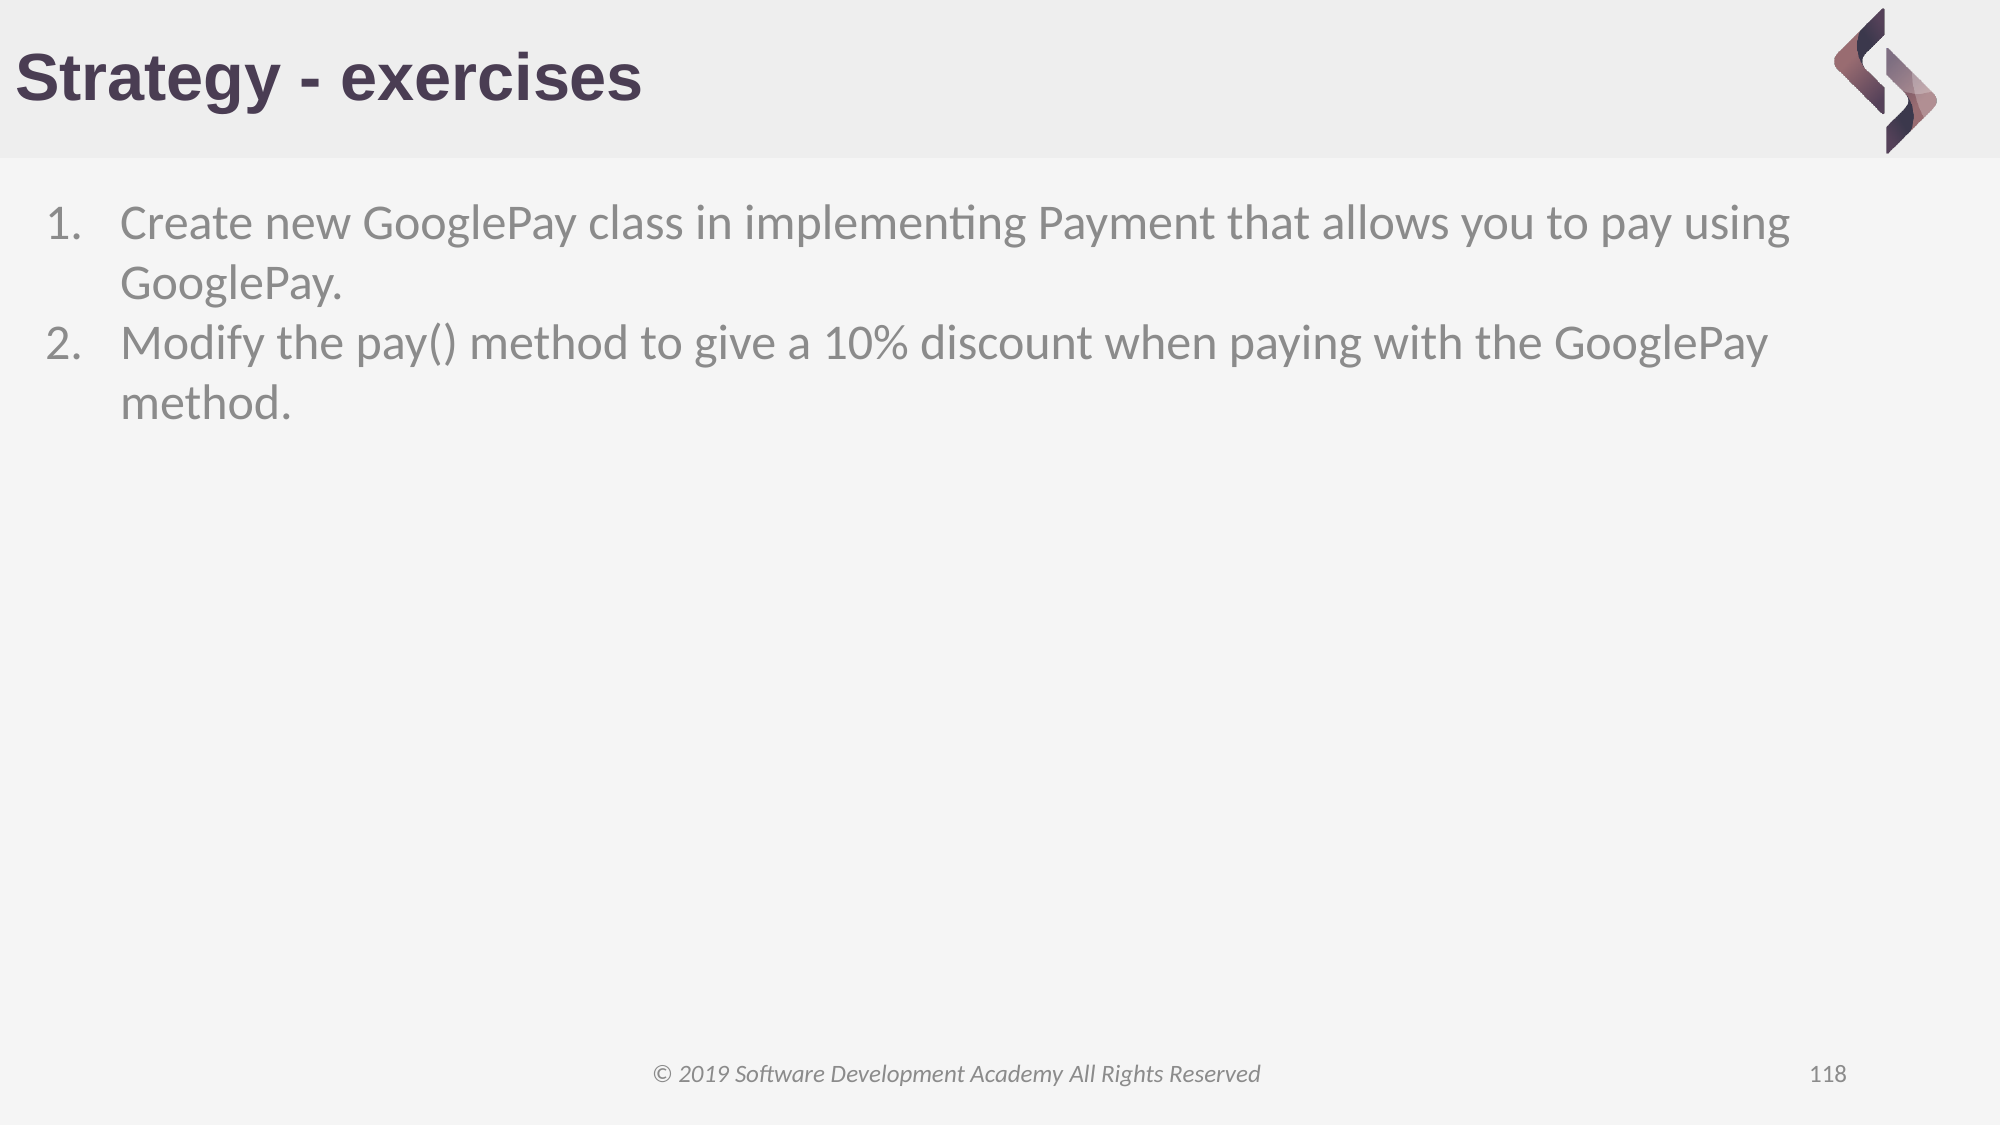

# Strategy - exercises
Create new GooglePay class in implementing Payment that allows you to pay using GooglePay.
Modify the pay() method to give a 10% discount when paying with the GooglePay method.

© 2019 Software Development Academy All Rights Reserved
118